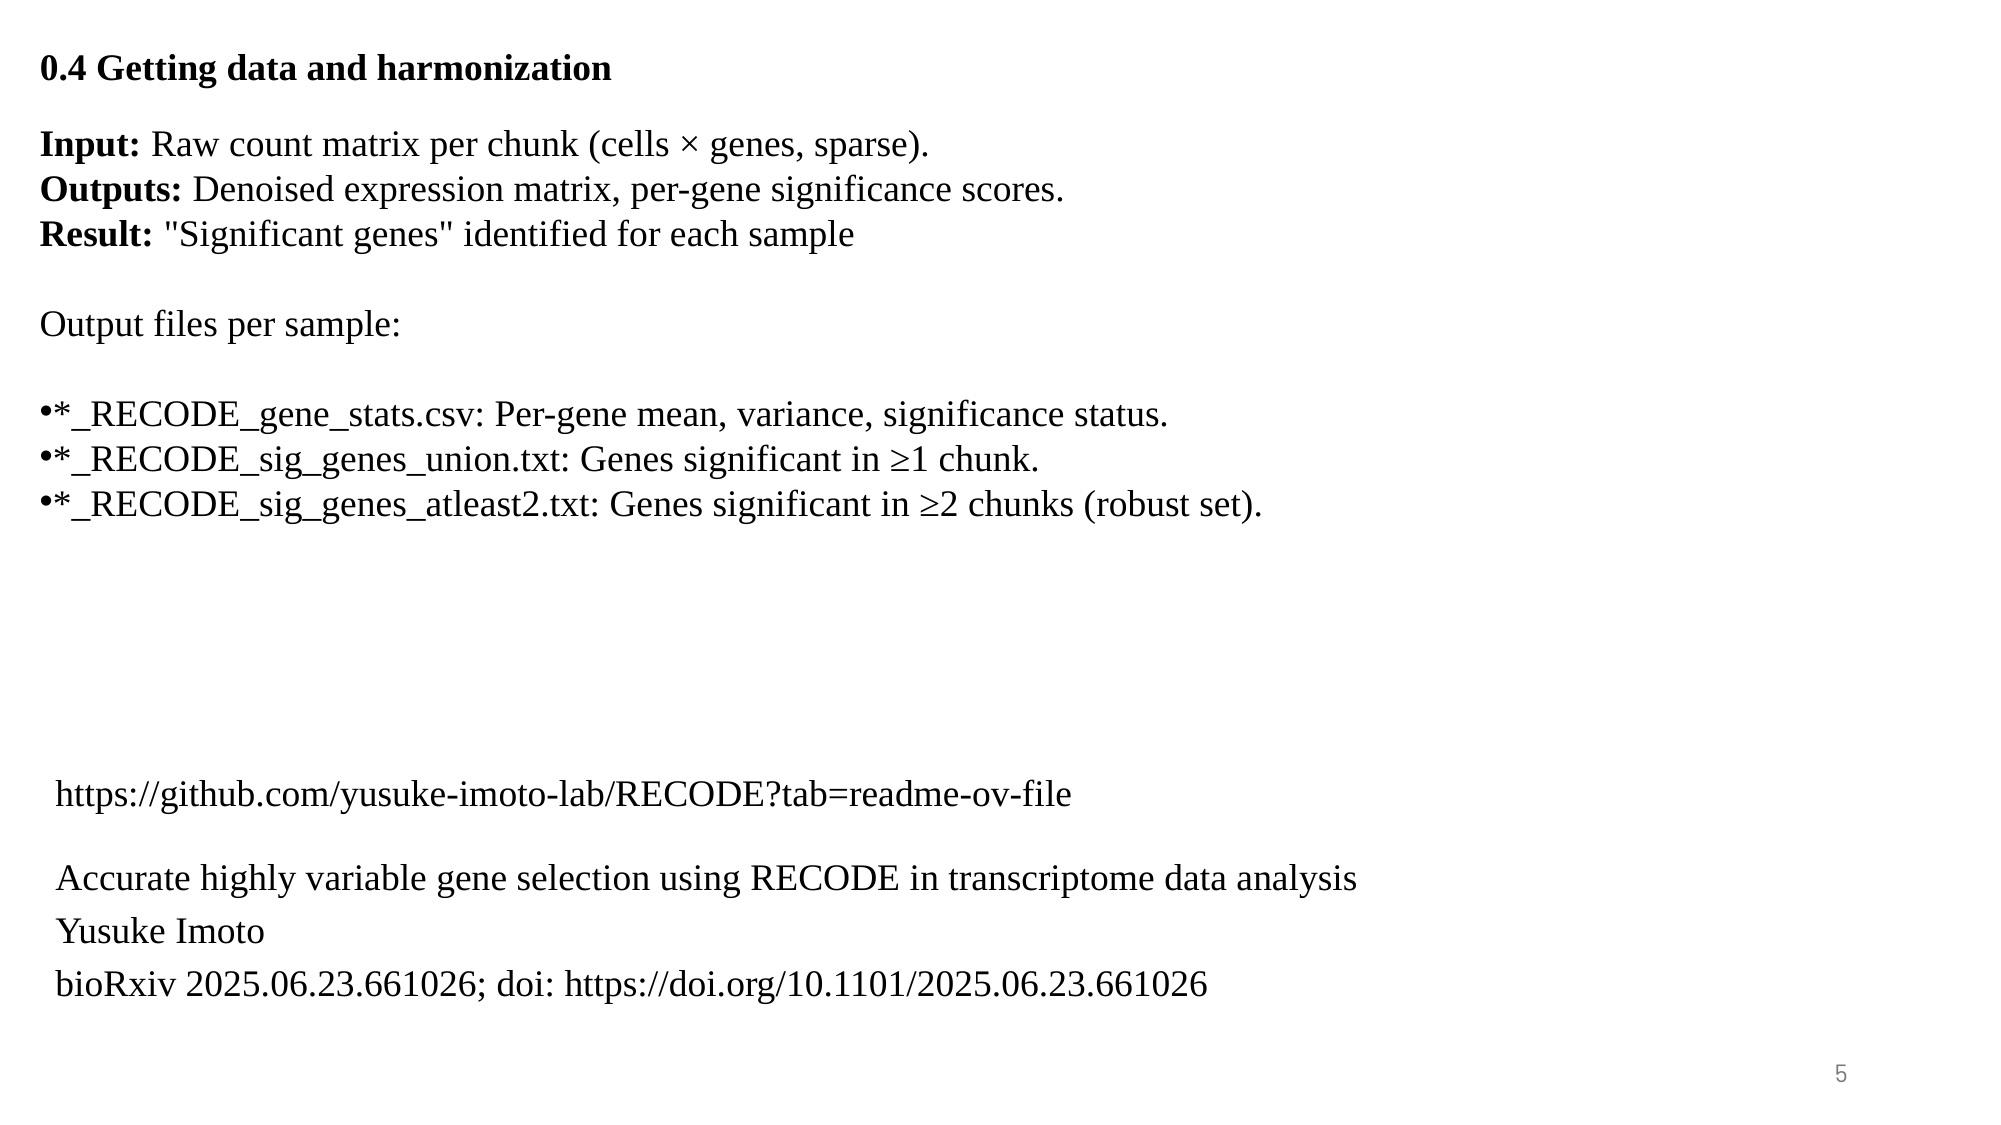

0.4 Getting data and harmonization
Input: Raw count matrix per chunk (cells × genes, sparse).
Outputs: Denoised expression matrix, per-gene significance scores.
Result: "Significant genes" identified for each sample

Output files per sample:

*_RECODE_gene_stats.csv: Per-gene mean, variance, significance status.
*_RECODE_sig_genes_union.txt: Genes significant in ≥1 chunk.
*_RECODE_sig_genes_atleast2.txt: Genes significant in ≥2 chunks (robust set).
https://github.com/yusuke-imoto-lab/RECODE?tab=readme-ov-file
Accurate highly variable gene selection using RECODE in transcriptome data analysis
Yusuke Imoto
bioRxiv 2025.06.23.661026; doi: https://doi.org/10.1101/2025.06.23.661026
5